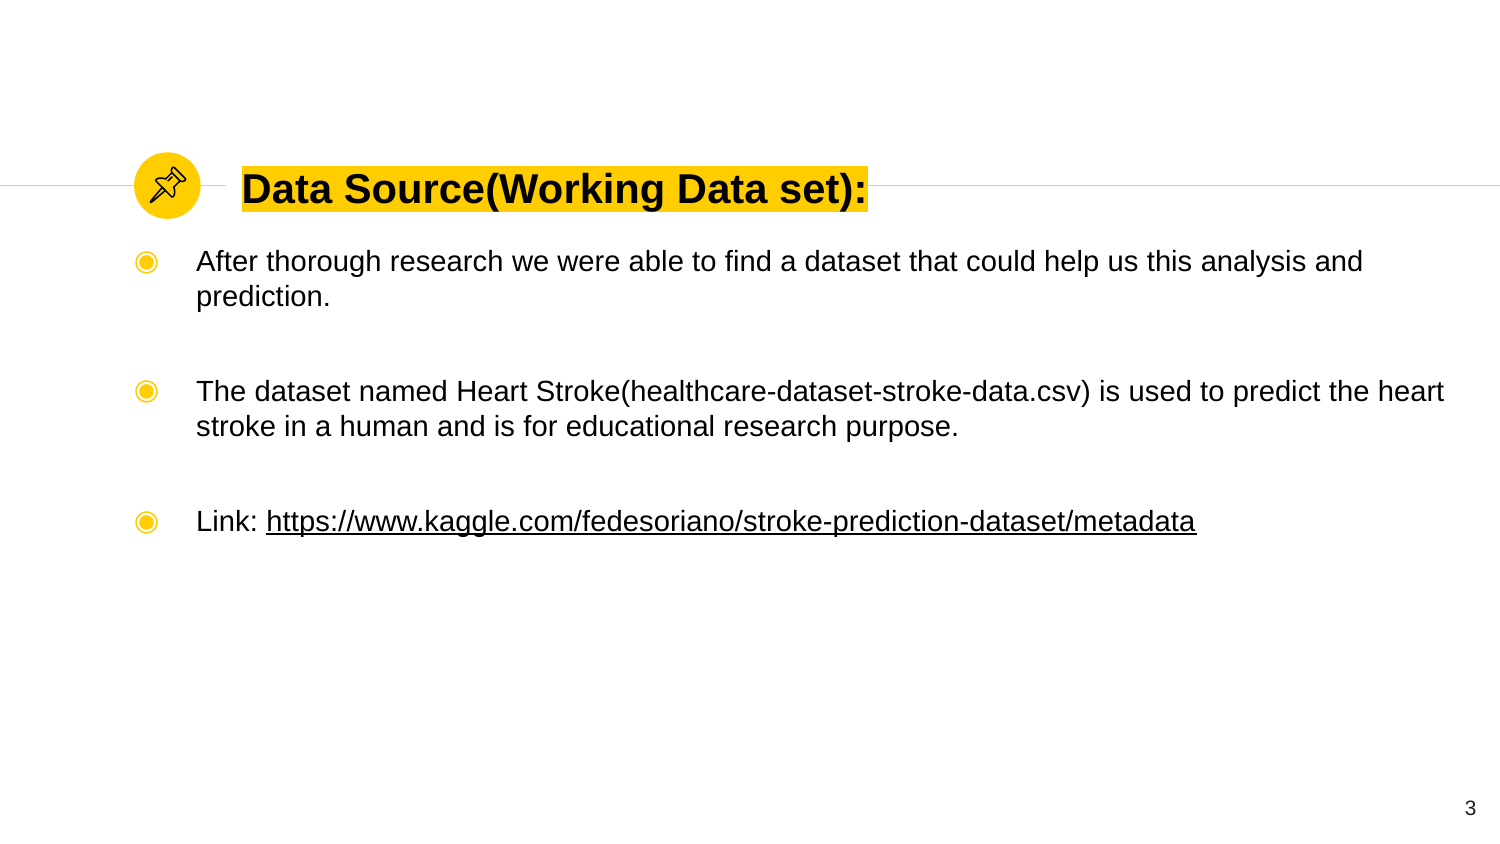

# Data Source(Working Data set):

After thorough research we were able to find a dataset that could help us this analysis and prediction.

The dataset named Heart Stroke(healthcare-dataset-stroke-data.csv) is used to predict the heart stroke in a human and is for educational research purpose.

Link: https://www.kaggle.com/fedesoriano/stroke-prediction-dataset/metadata

3